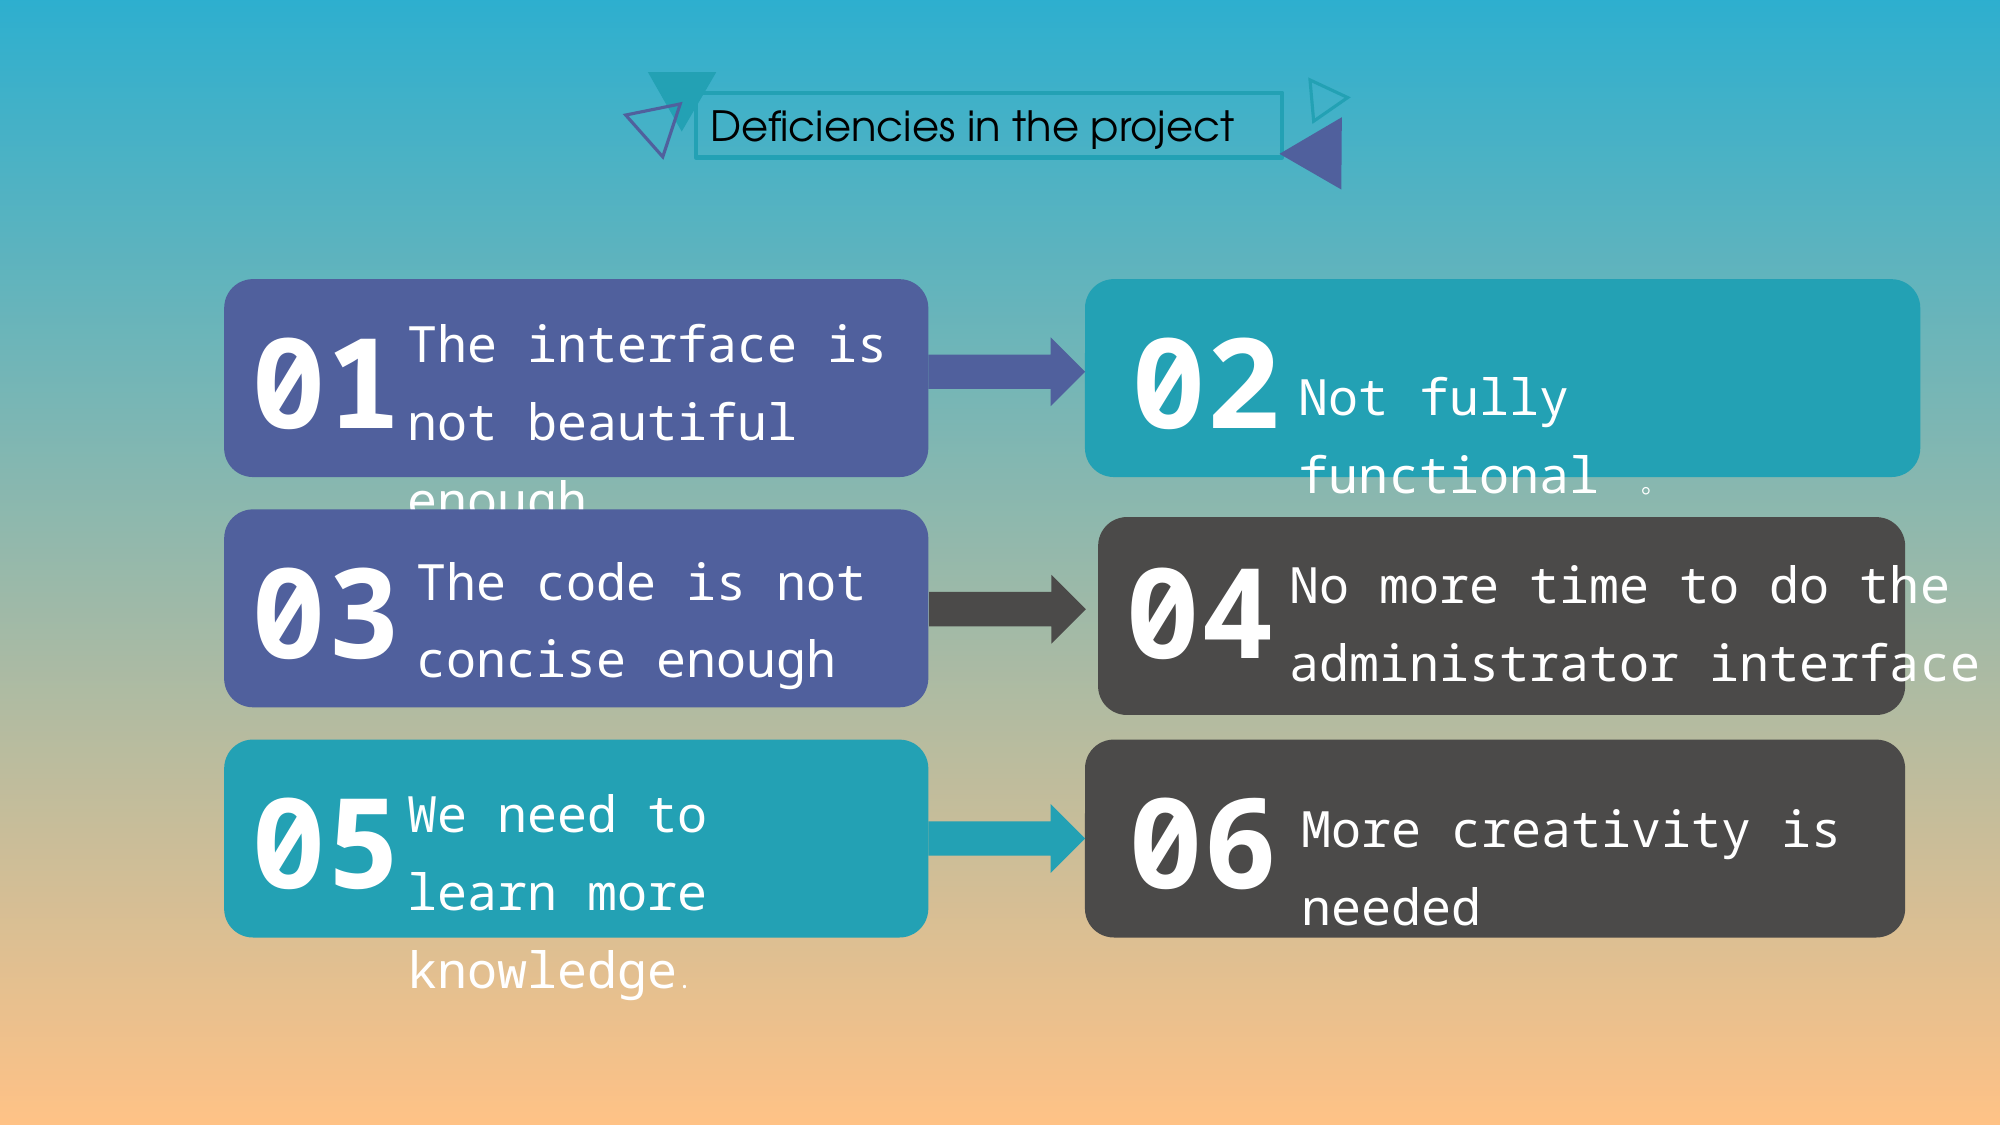

Deficiencies in the project

The interface is not beautiful enough
01

02
Not fully functional 。

The code is not concise enough
03

04
No more time to do the administrator interface

05
We need to learn more knowledge.

06
More creativity is needed